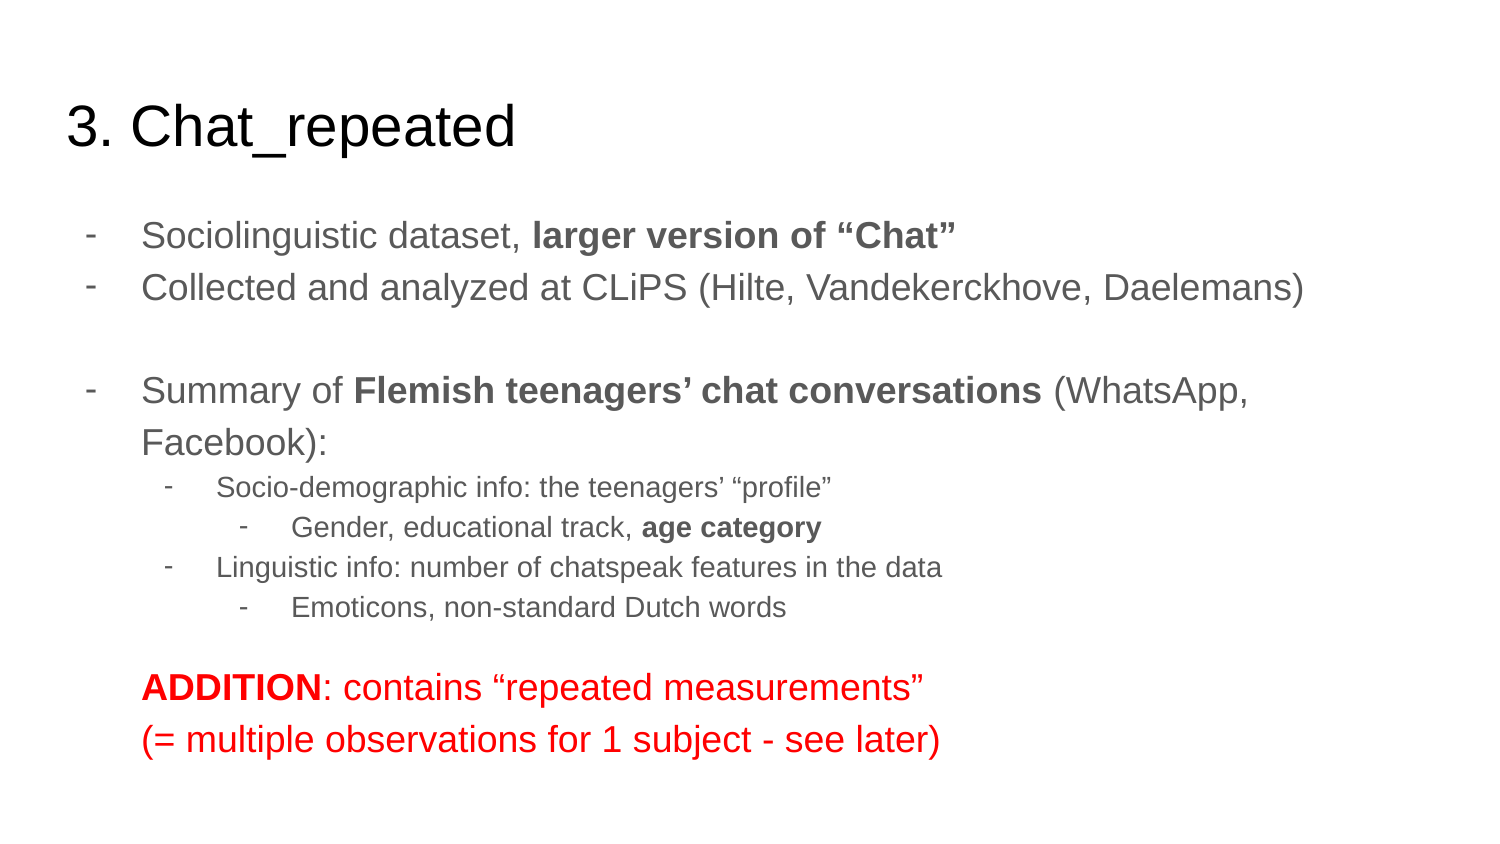

# 3. Chat_repeated
Sociolinguistic dataset, larger version of “Chat”
Collected and analyzed at CLiPS (Hilte, Vandekerckhove, Daelemans)
Summary of Flemish teenagers’ chat conversations (WhatsApp, Facebook):
Socio-demographic info: the teenagers’ “profile”
Gender, educational track, age category
Linguistic info: number of chatspeak features in the data
Emoticons, non-standard Dutch words
ADDITION: contains “repeated measurements”
(= multiple observations for 1 subject - see later)